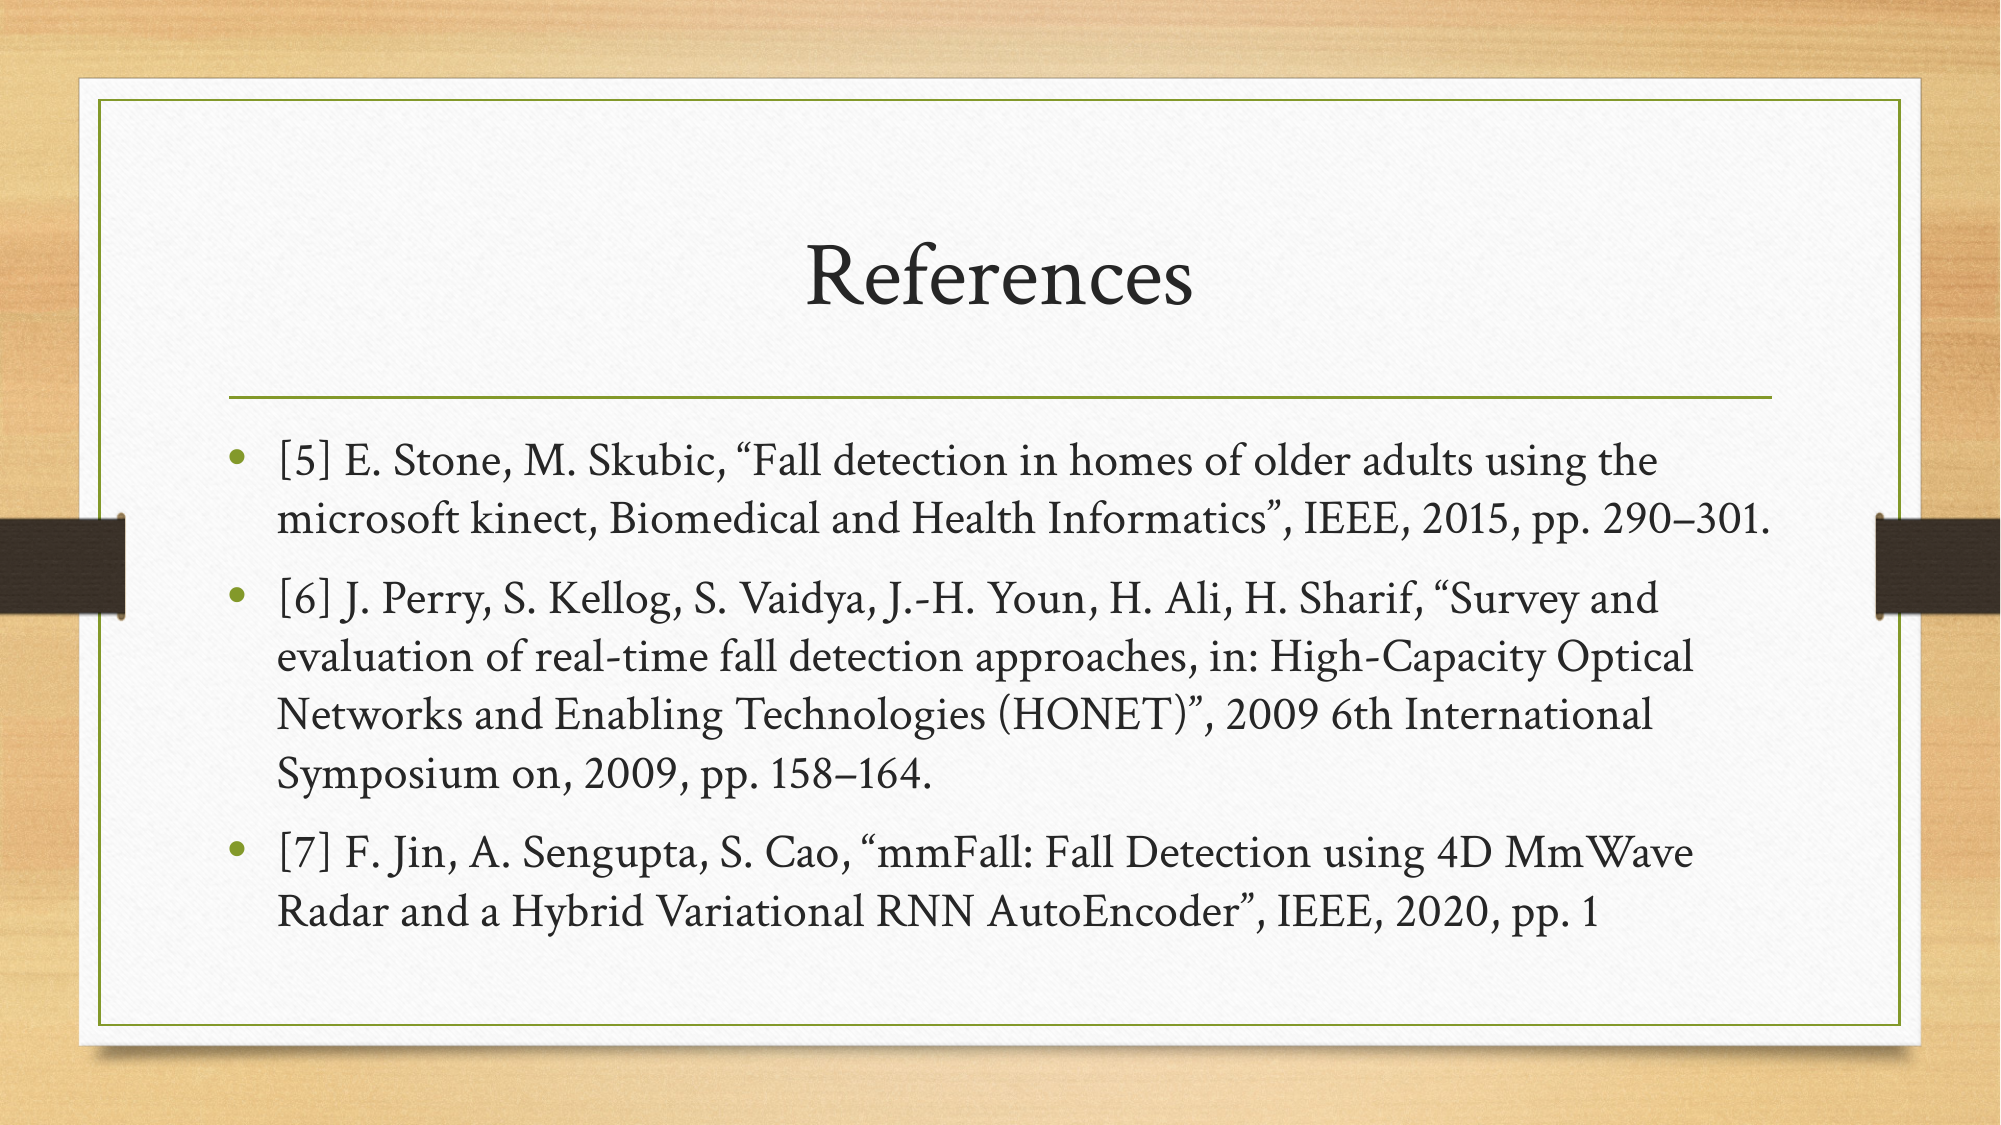

# References
[5] E. Stone, M. Skubic, “Fall detection in homes of older adults using the microsoft kinect, Biomedical and Health Informatics”, IEEE, 2015, pp. 290–301.
[6] J. Perry, S. Kellog, S. Vaidya, J.-H. Youn, H. Ali, H. Sharif, “Survey and evaluation of real-time fall detection approaches, in: High-Capacity Optical Networks and Enabling Technologies (HONET)”, 2009 6th International Symposium on, 2009, pp. 158–164.
[7] F. Jin, A. Sengupta, S. Cao, “mmFall: Fall Detection using 4D MmWave Radar and a Hybrid Variational RNN AutoEncoder”, IEEE, 2020, pp. 1